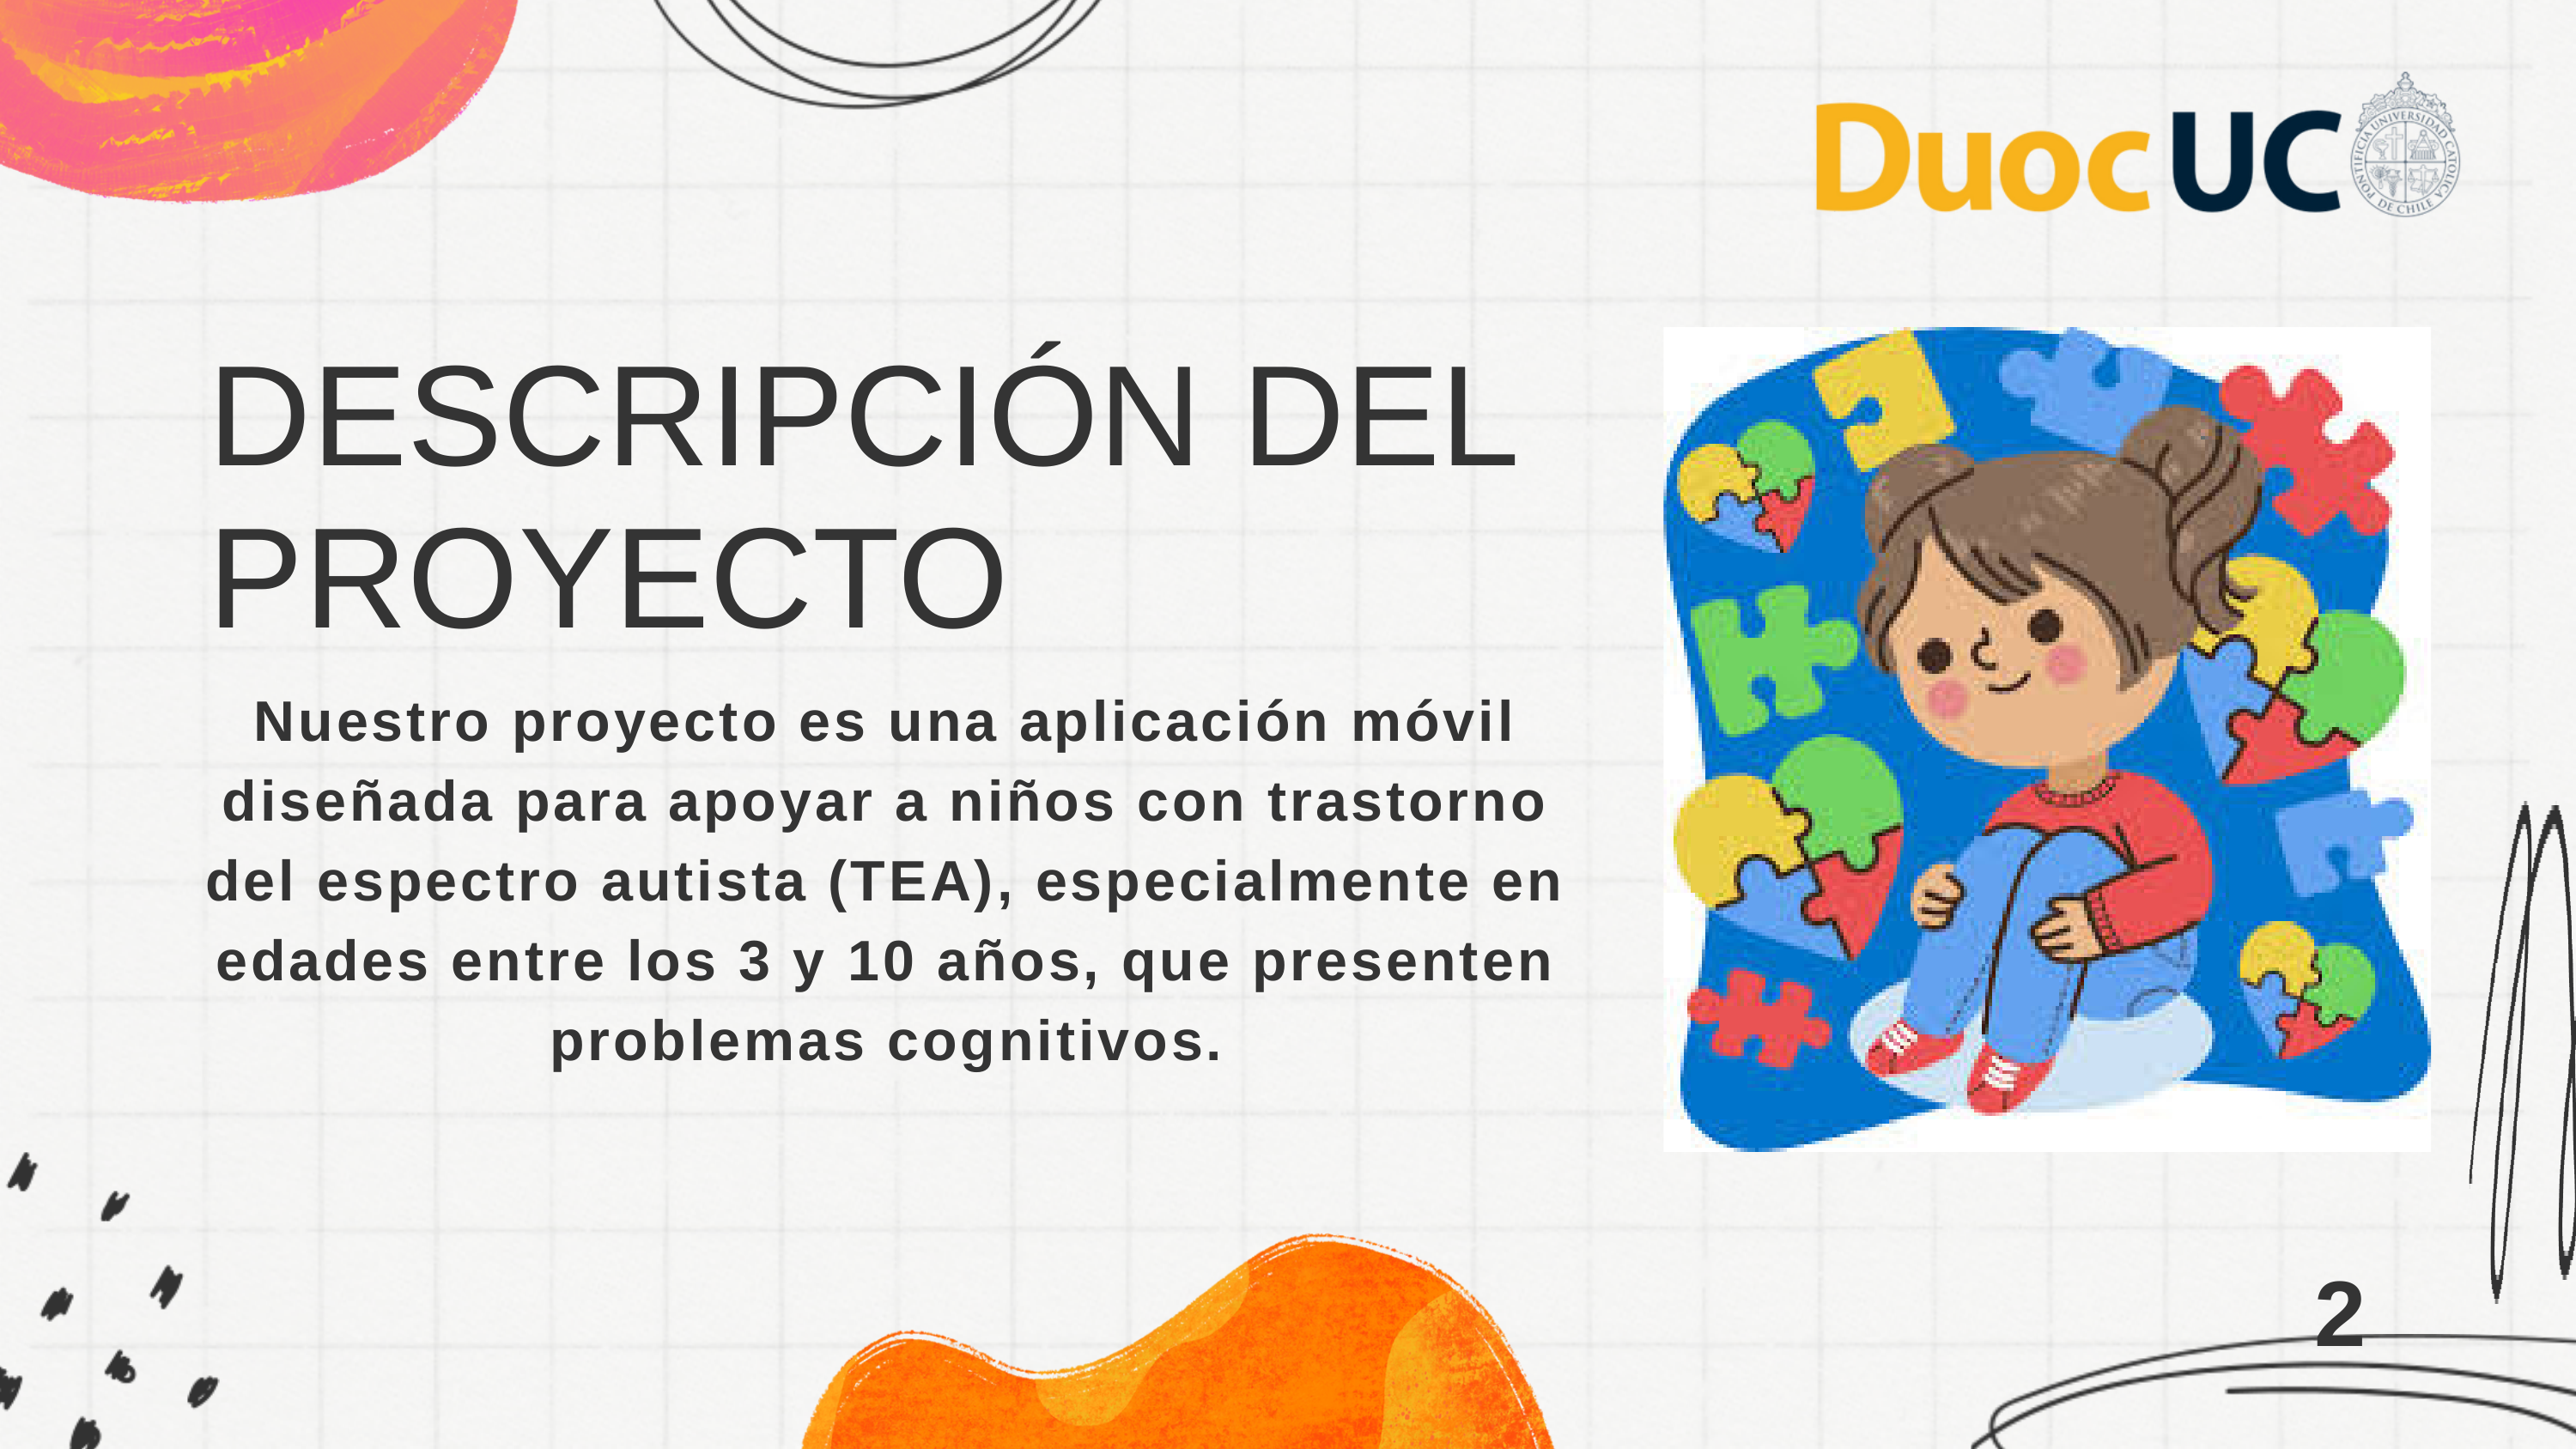

DESCRIPCIÓN DEL PROYECTO
Nuestro proyecto es una aplicación móvil diseñada para apoyar a niños con trastorno del espectro autista (TEA), especialmente en edades entre los 3 y 10 años, que presenten problemas cognitivos.

2